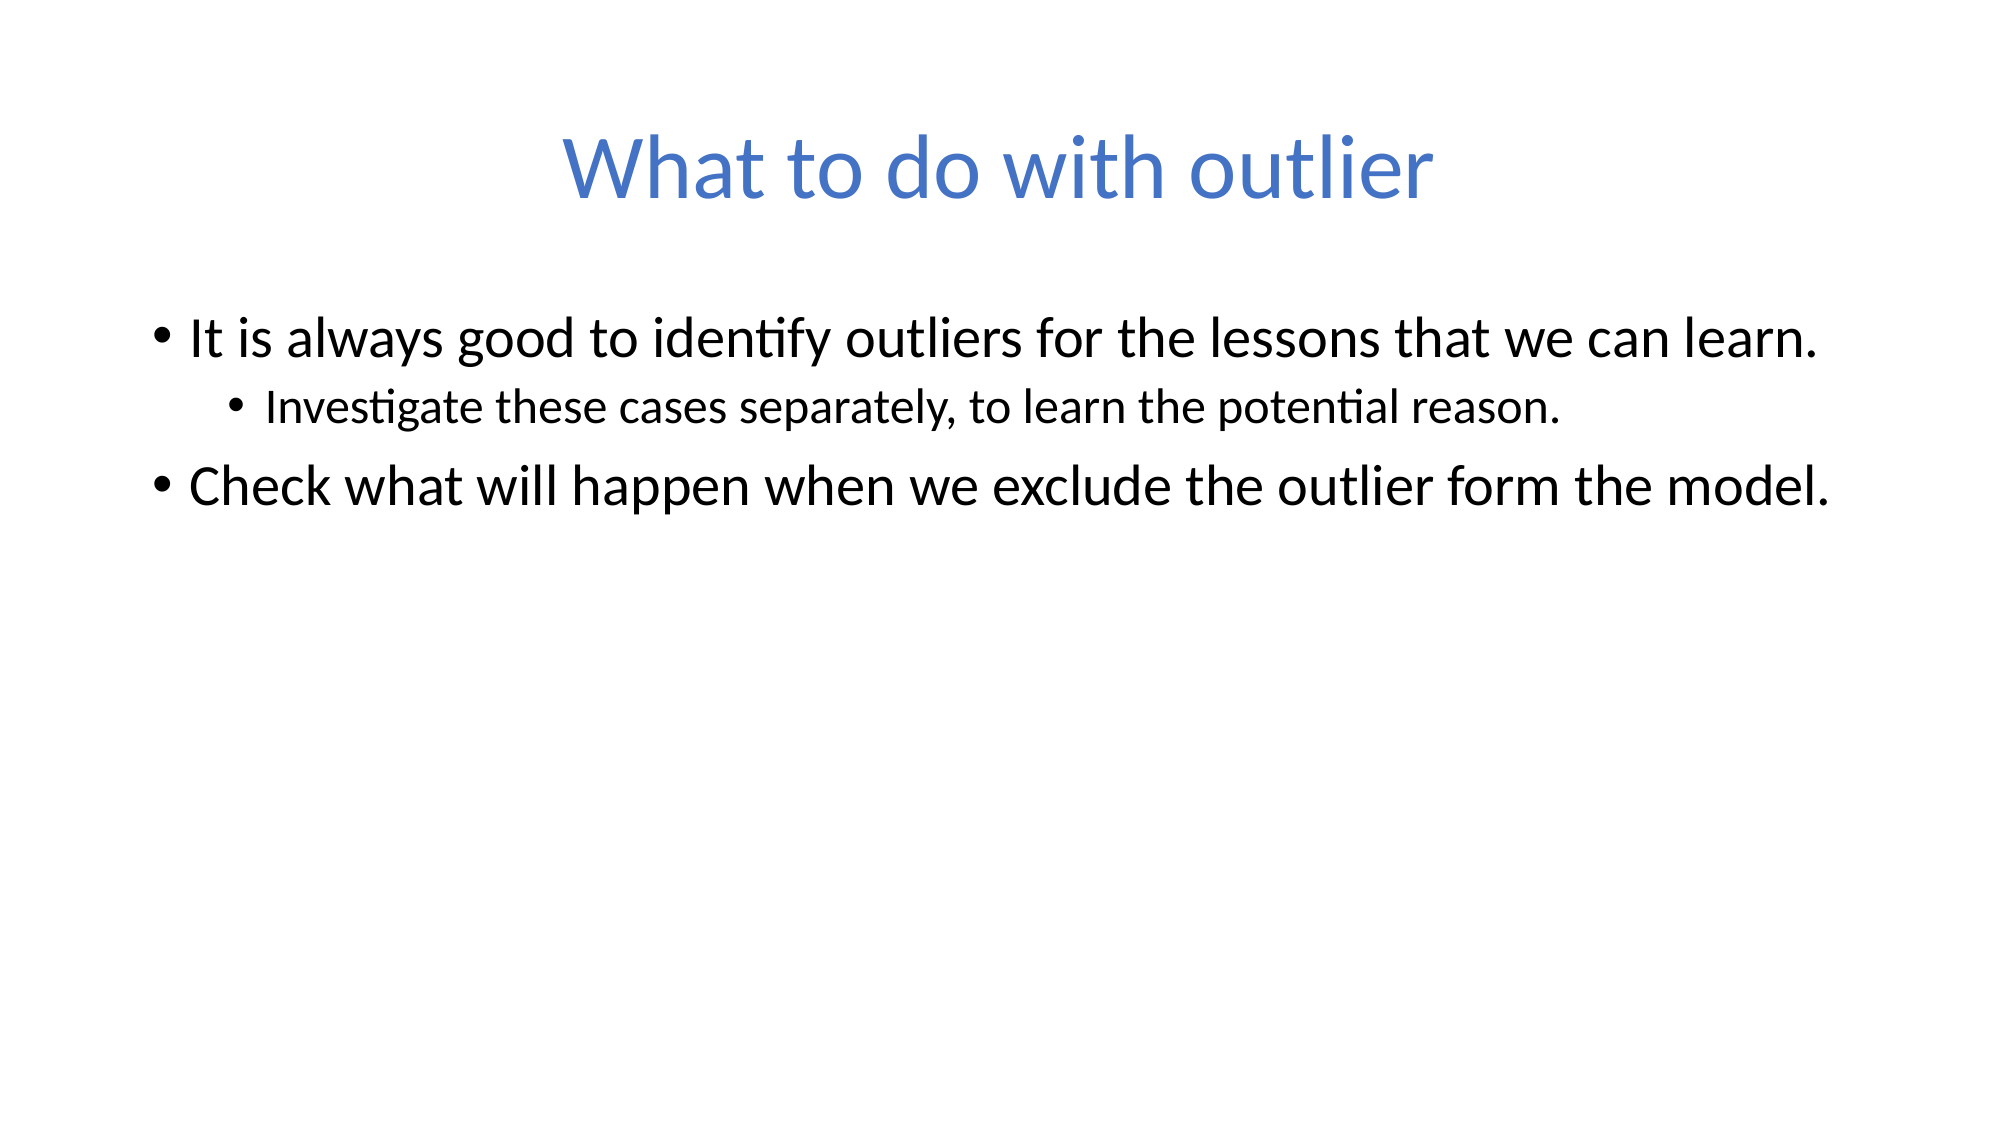

# What to do with outlier
It is always good to identify outliers for the lessons that we can learn.
Investigate these cases separately, to learn the potential reason.
Check what will happen when we exclude the outlier form the model.
60